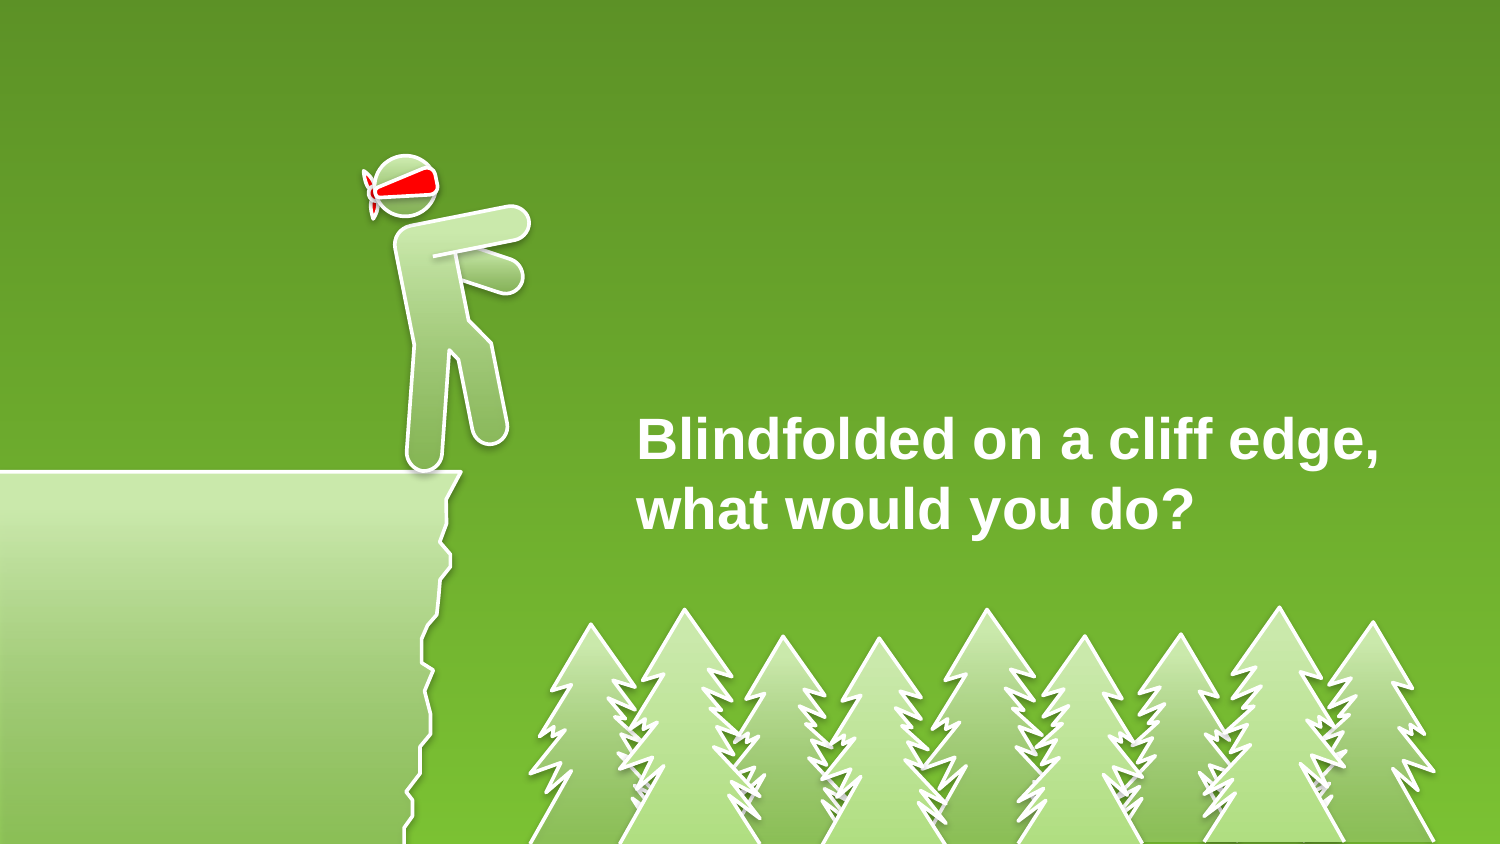

Blindfolded on a cliff edge,
what would you do?